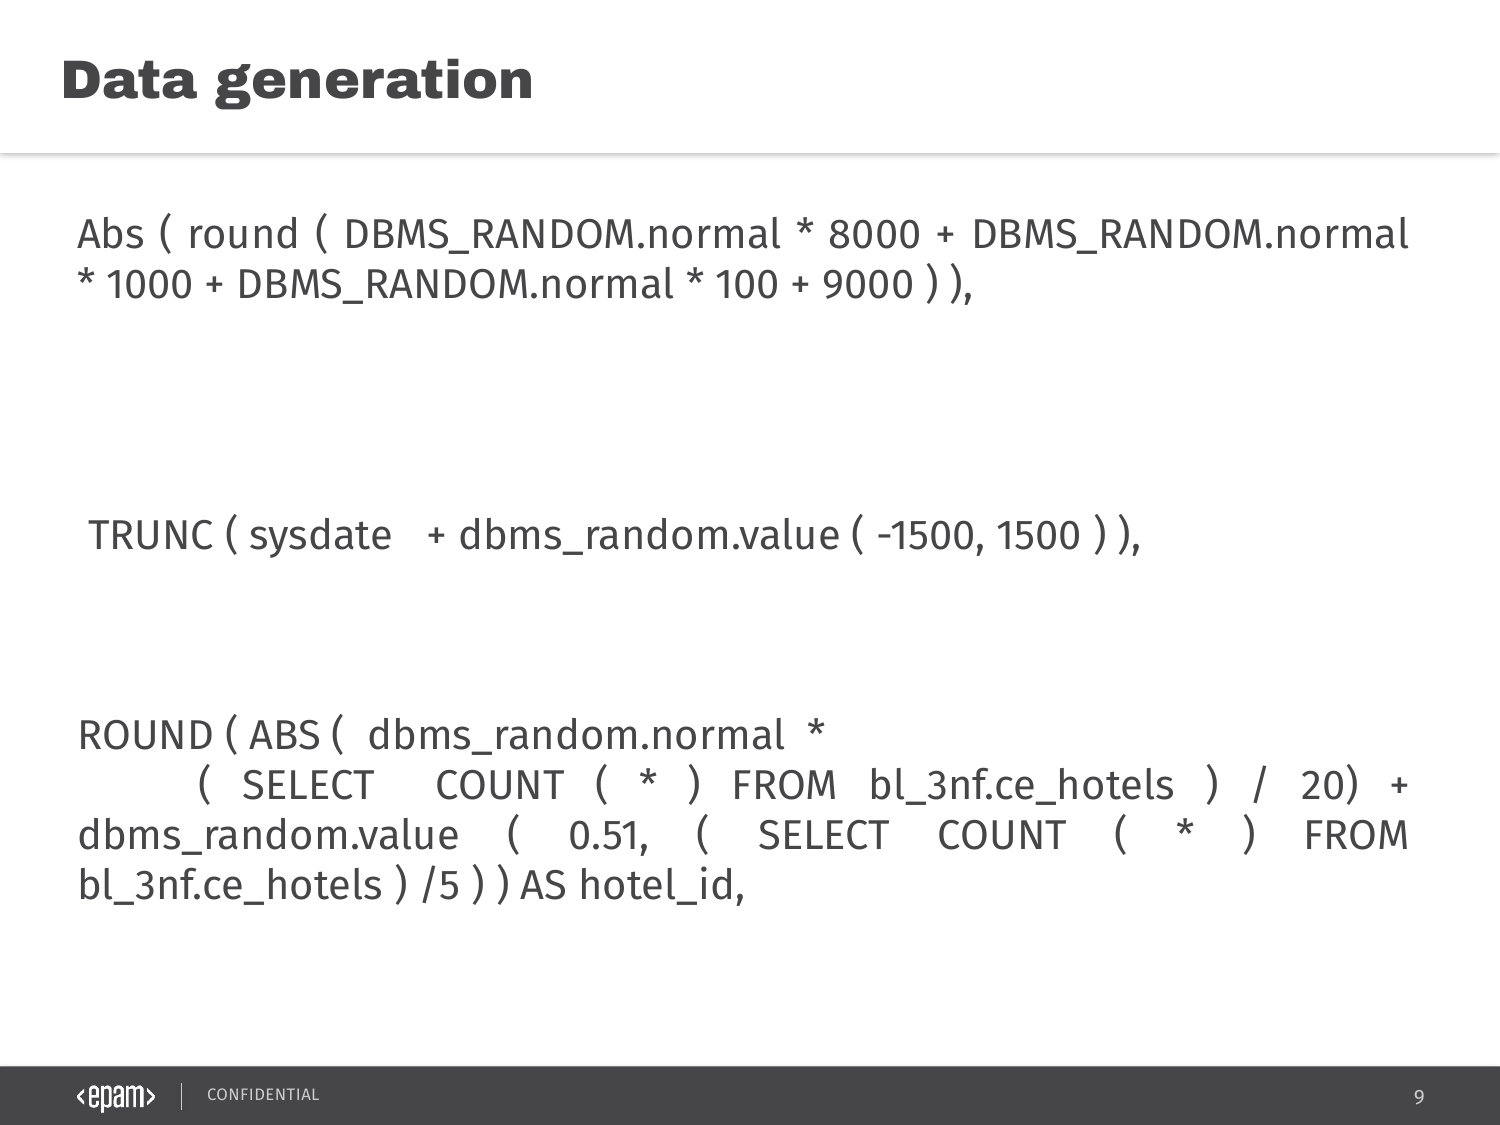

Data generation
Abs ( round ( DBMS_RANDOM.normal * 8000 + DBMS_RANDOM.normal * 1000 + DBMS_RANDOM.normal * 100 + 9000 ) ),

 TRUNC ( sysdate   + dbms_random.value ( -1500, 1500 ) ),

ROUND ( ABS (  dbms_random.normal  *
    ( SELECT  COUNT ( * ) FROM bl_3nf.ce_hotels ) / 20) + dbms_random.value ( 0.51, ( SELECT COUNT ( * ) FROM bl_3nf.ce_hotels ) /5 ) ) AS hotel_id,